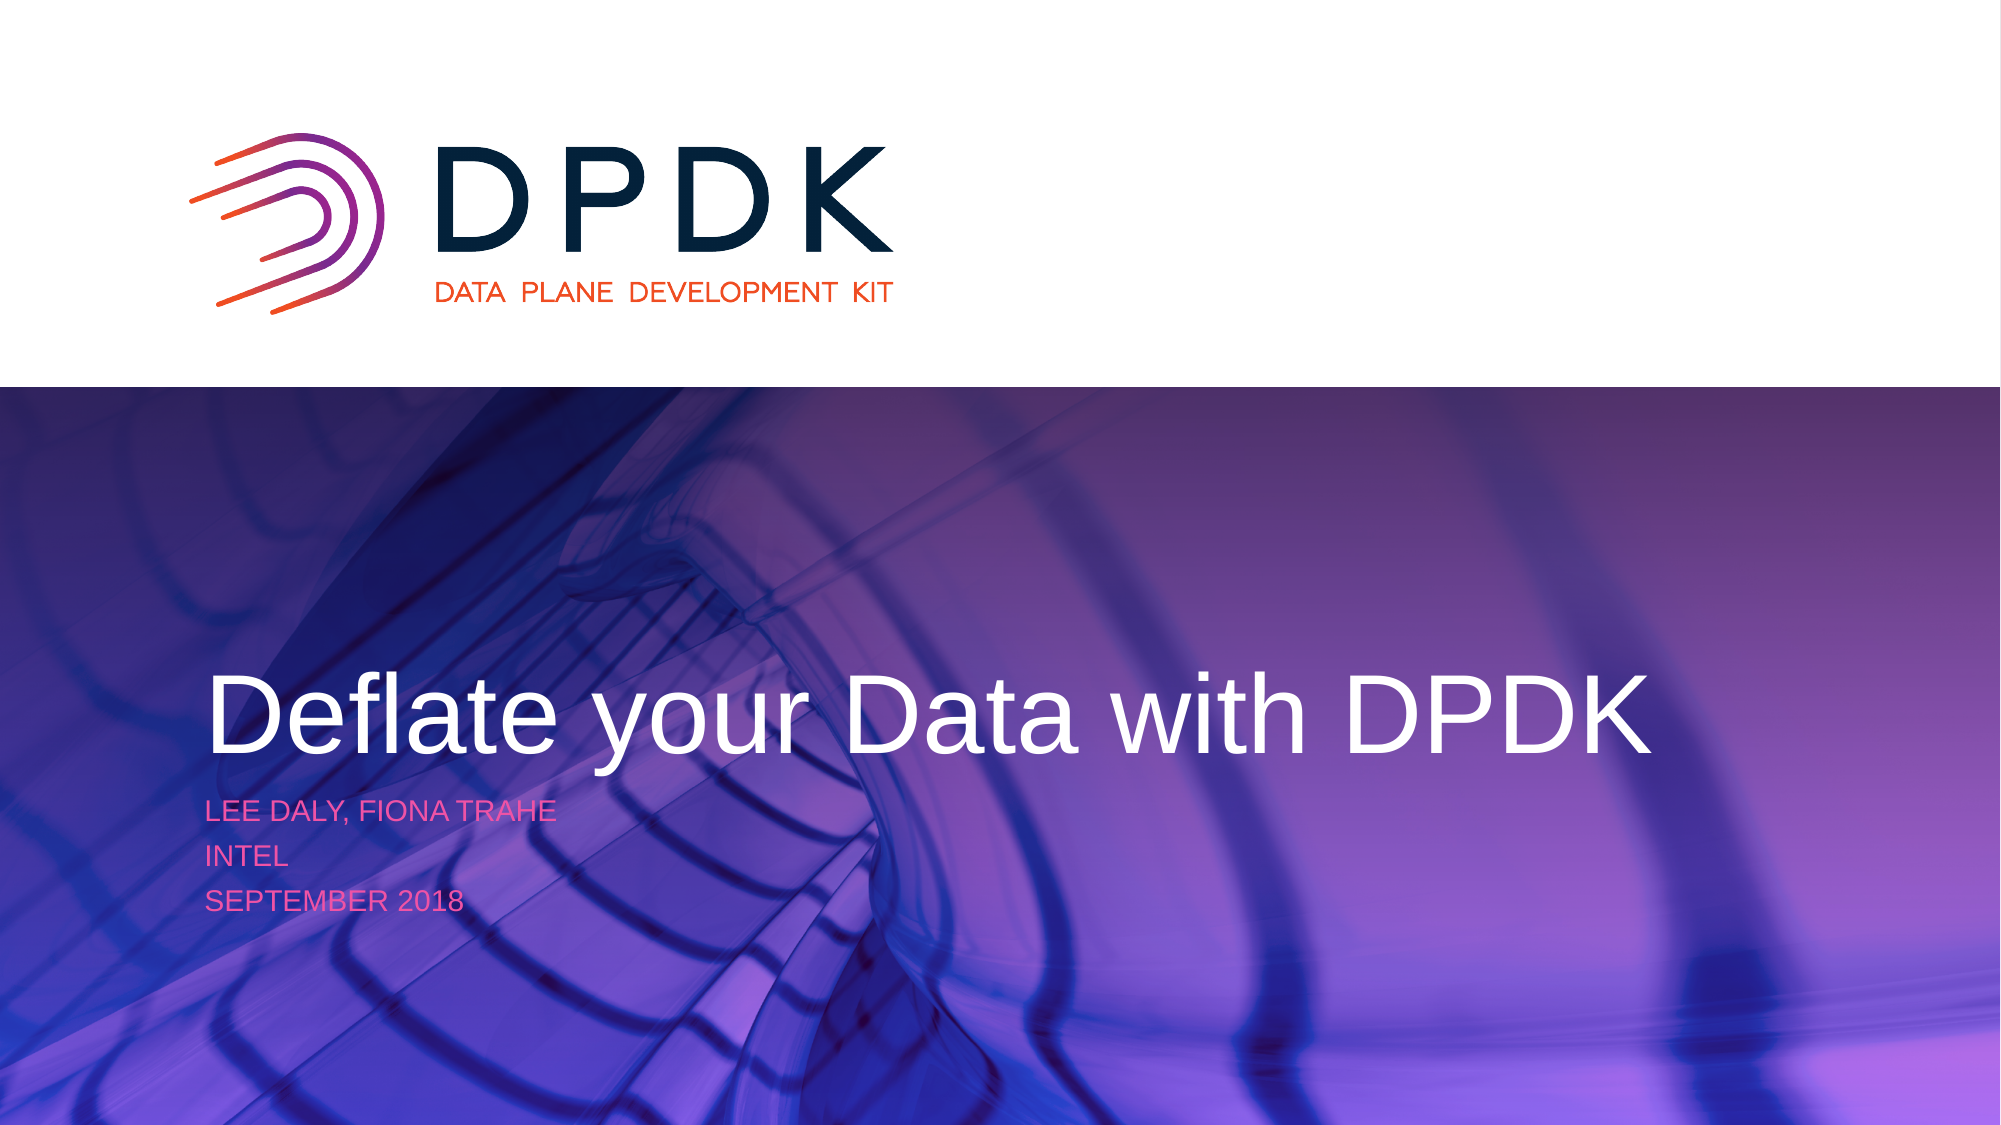

# Deflate your Data with DPDK
Lee Daly, fiona Trahe
Intel
September 2018